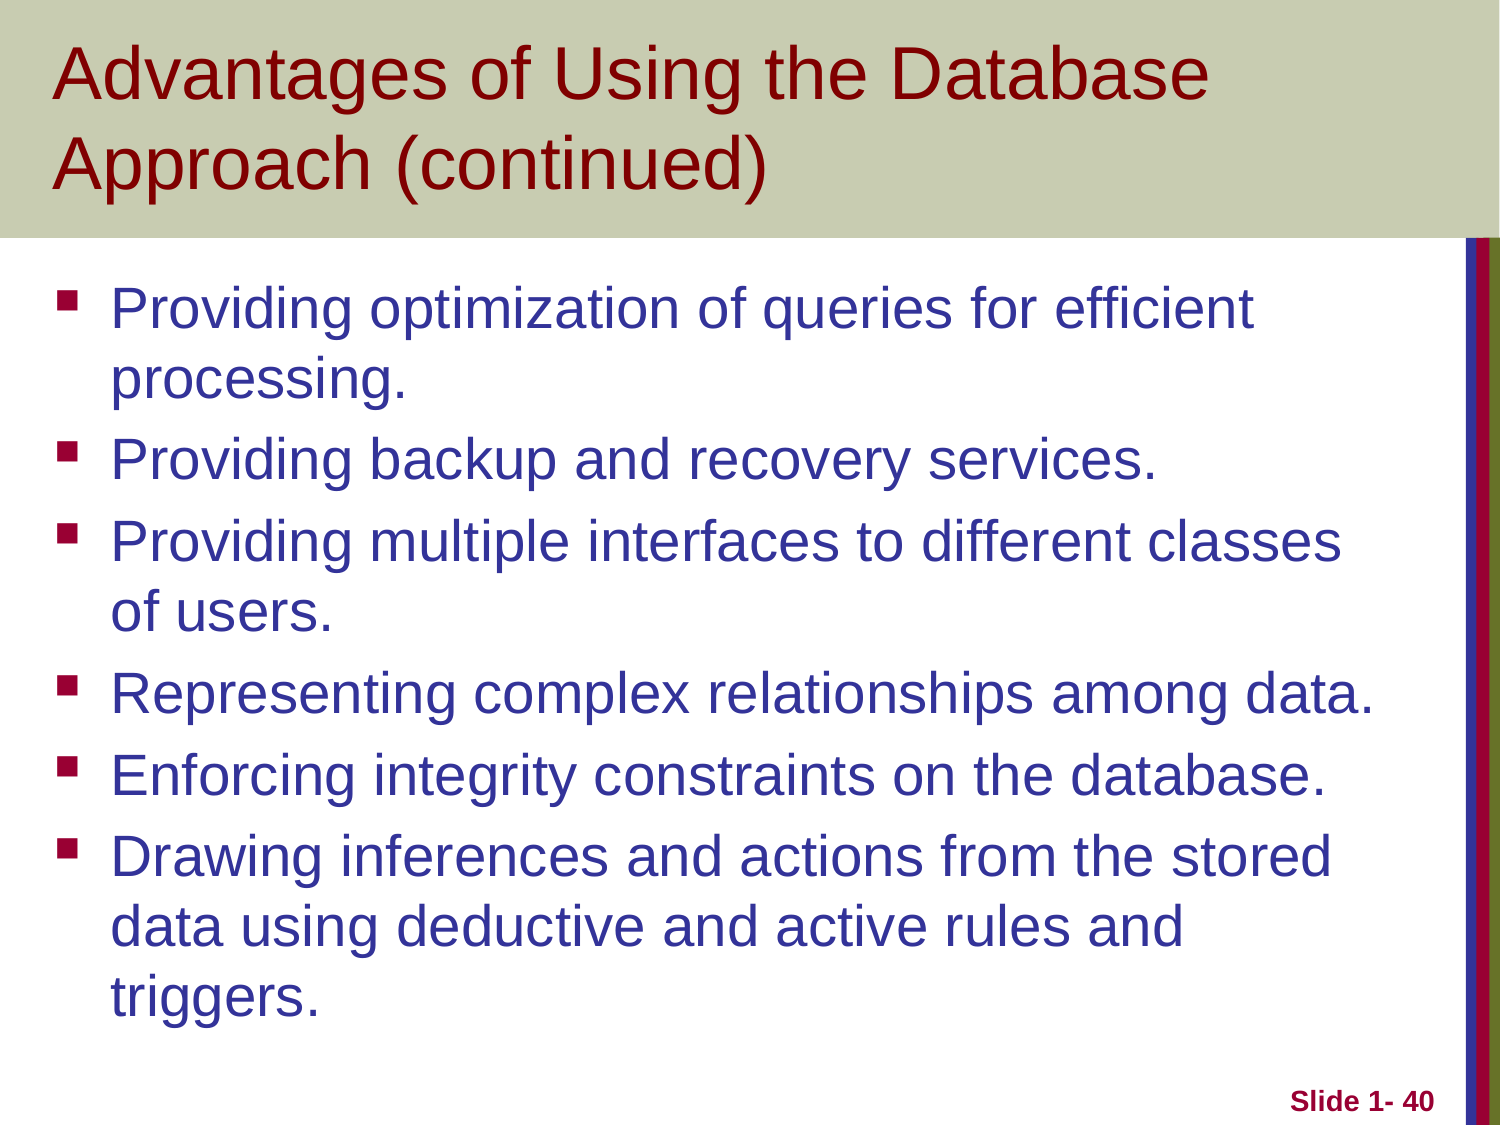

# Advantages of Using the Database Approach (continued)
Providing optimization of queries for efficient processing.
Providing backup and recovery services.
Providing multiple interfaces to different classes of users.
Representing complex relationships among data.
Enforcing integrity constraints on the database.
Drawing inferences and actions from the stored data using deductive and active rules and triggers.
Slide 1- 40